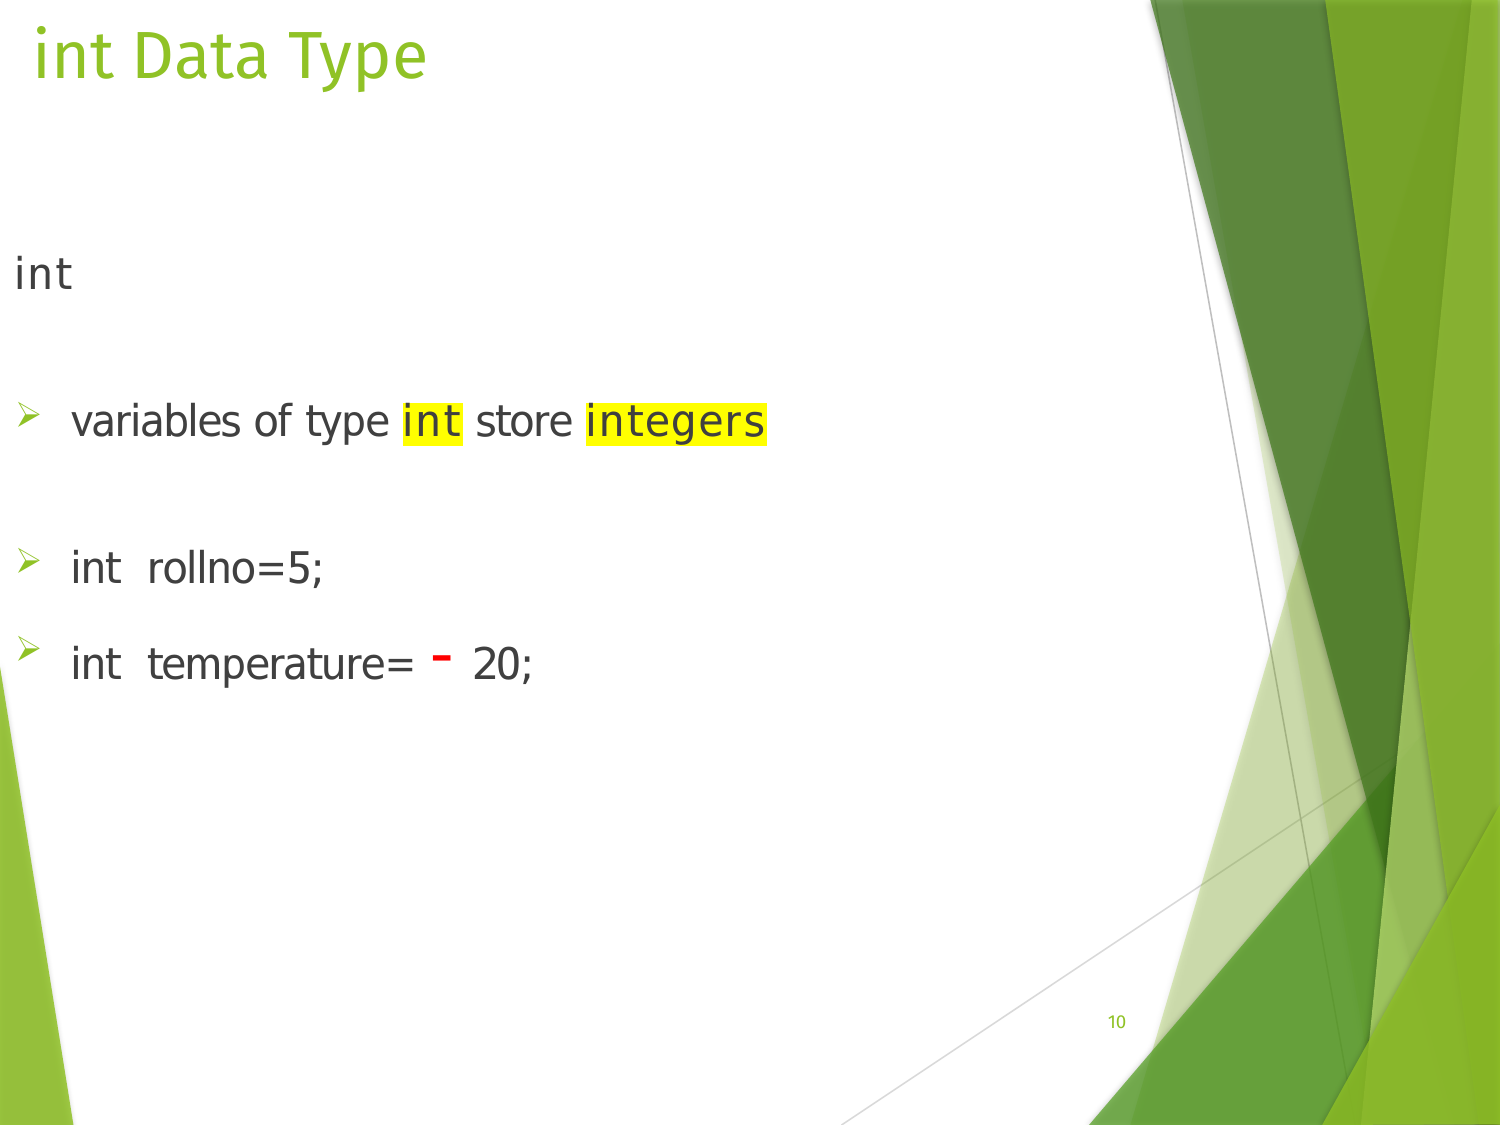

# int Data Type
int

variables of type int store integers

int  rollno=5;
int  temperature= - 20;

10